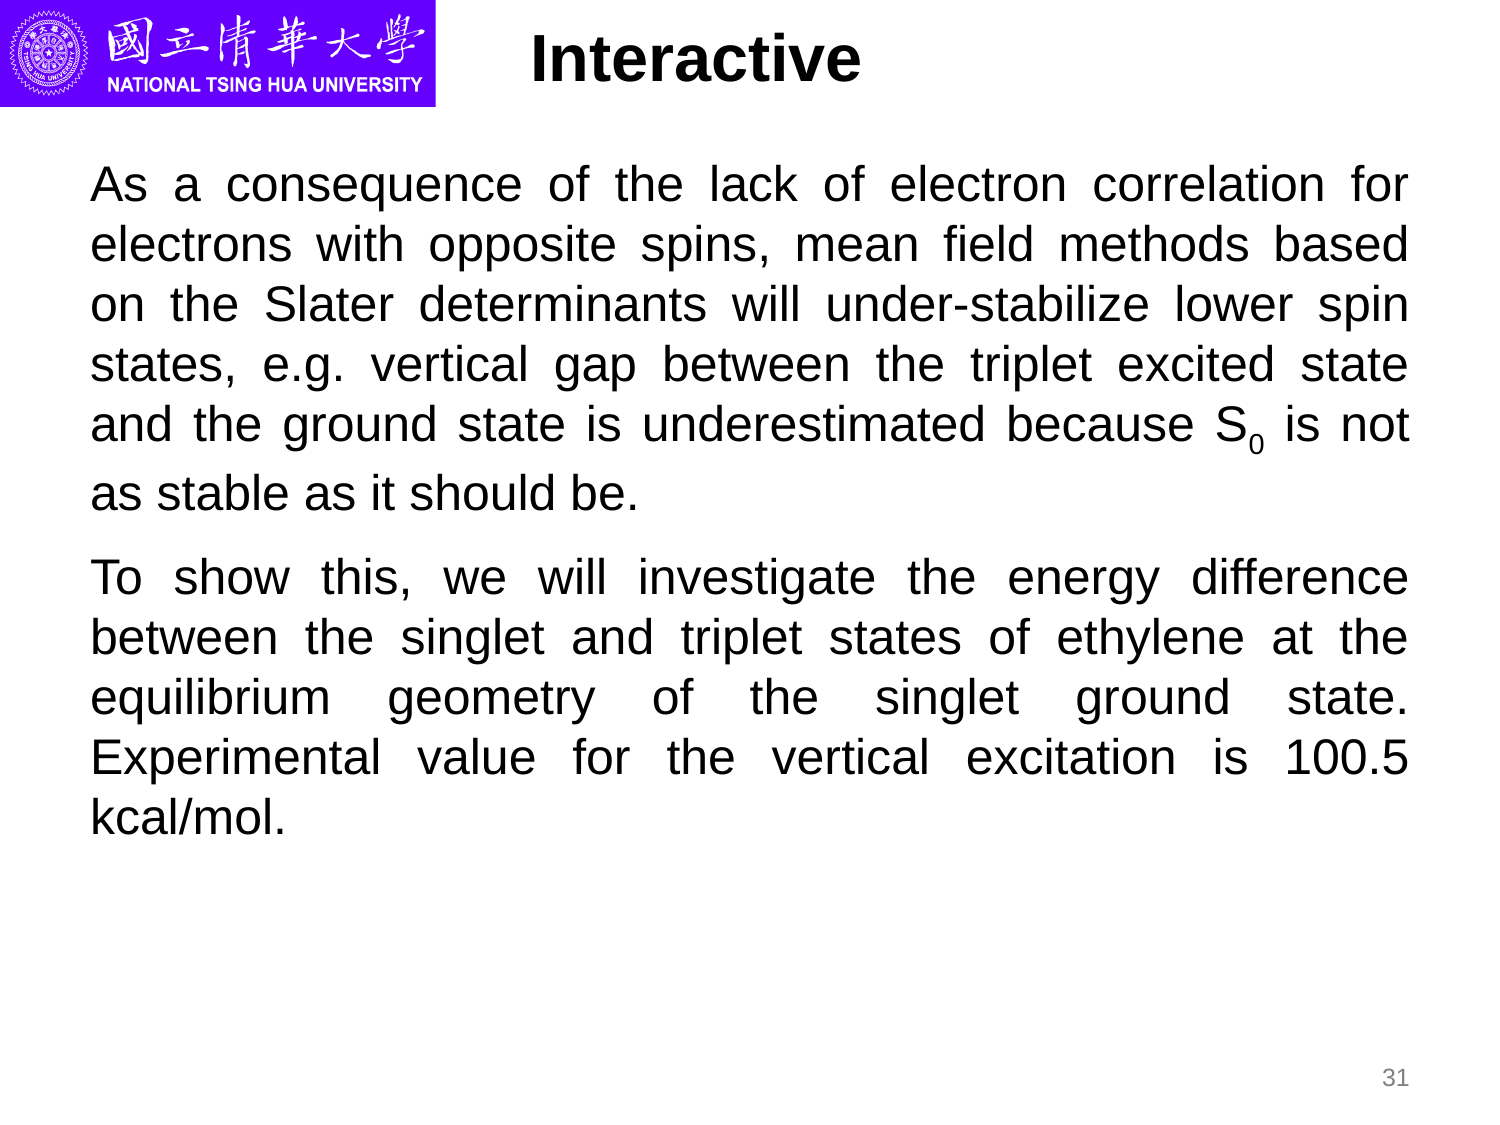

# Interactive
As a consequence of the lack of electron correlation for electrons with opposite spins, mean field methods based on the Slater determinants will under-stabilize lower spin states, e.g. vertical gap between the triplet excited state and the ground state is underestimated because S0 is not as stable as it should be.
To show this, we will investigate the energy difference between the singlet and triplet states of ethylene at the equilibrium geometry of the singlet ground state. Experimental value for the vertical excitation is 100.5 kcal/mol.
31